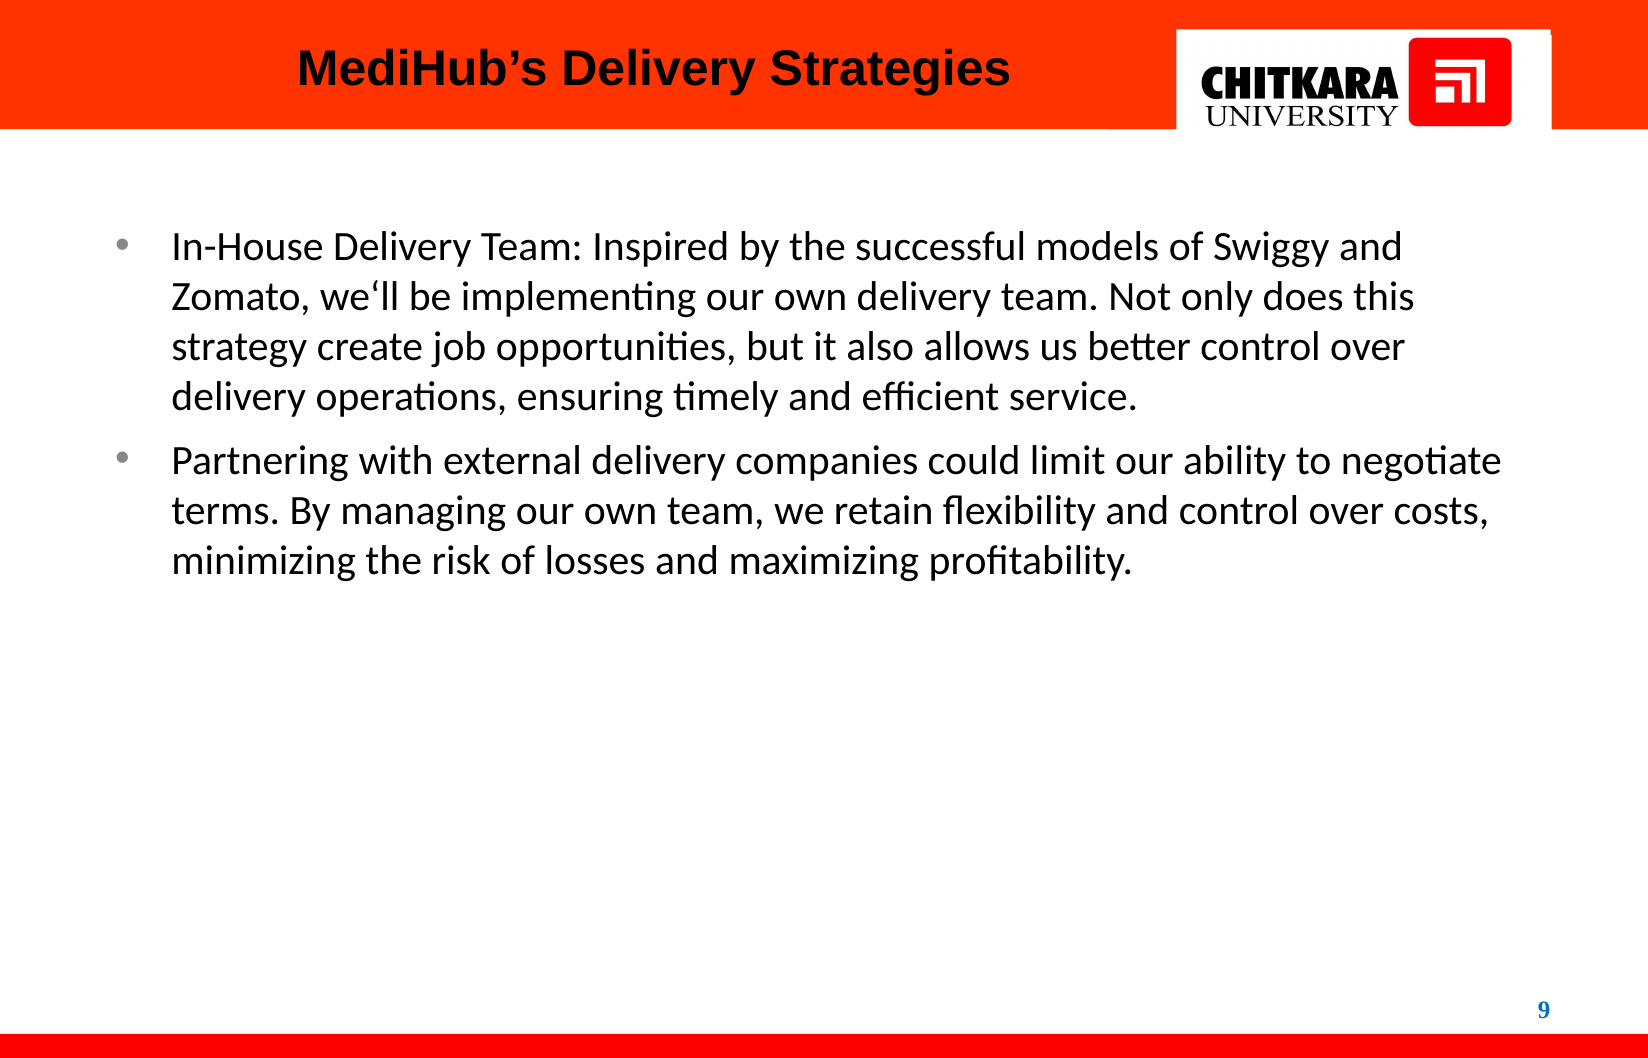

MediHub’s Delivery Strategies
In-House Delivery Team: Inspired by the successful models of Swiggy and Zomato, we‘ll be implementing our own delivery team. Not only does this strategy create job opportunities, but it also allows us better control over delivery operations, ensuring timely and efficient service.
Partnering with external delivery companies could limit our ability to negotiate terms. By managing our own team, we retain flexibility and control over costs, minimizing the risk of losses and maximizing profitability.
9